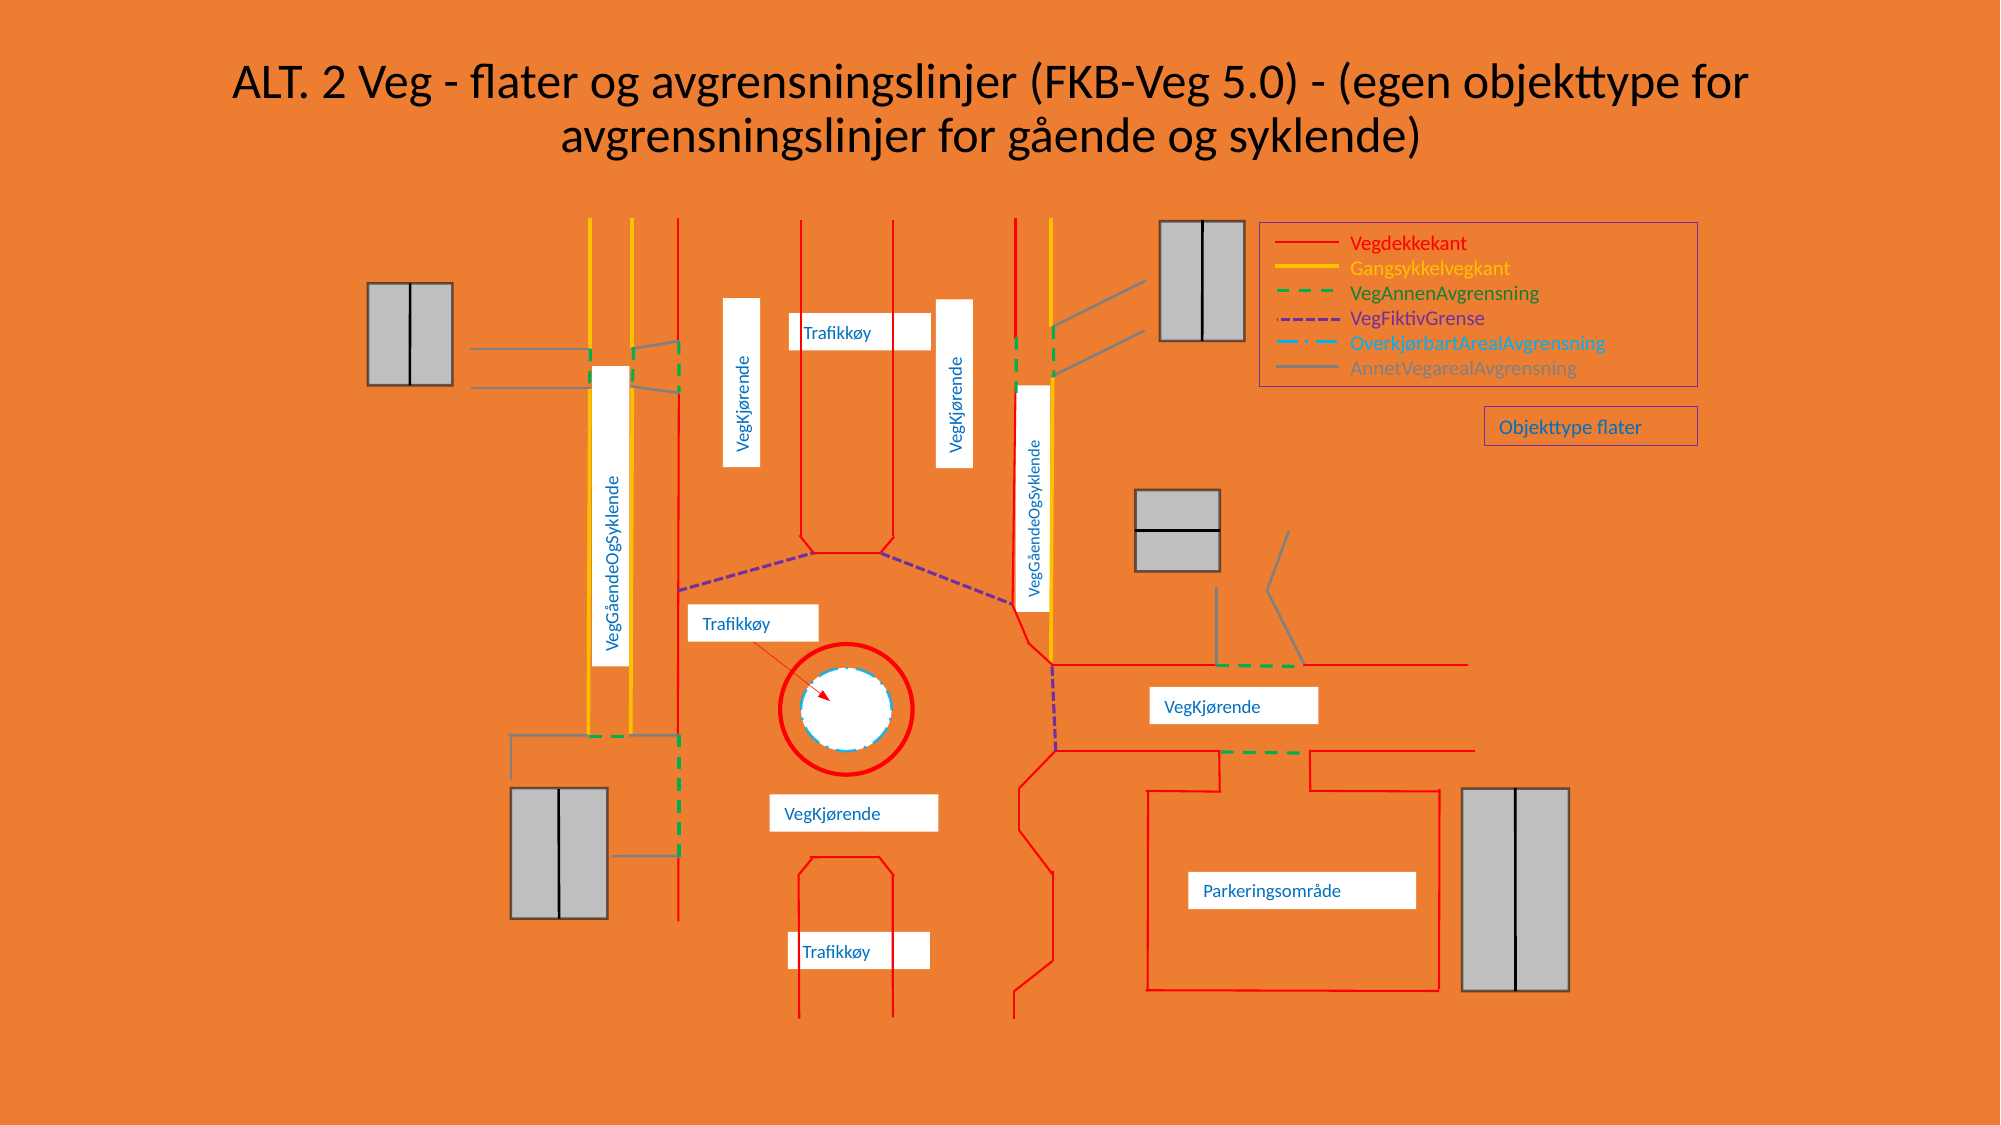

# ALT. 2 Veg - flater og avgrensningslinjer (FKB-Veg 5.0) - (egen objekttype for avgrensningslinjer for gående og syklende)

                Vegdekkekant
                Gangsykkelvegkant
                VegAnnenAvgrensning
                VegFiktivGrense
                OverkjørbartArealAvgrensning
                AnnetVegarealAvgrensning

Trafikkøy
VegKjørende
VegKjørende
Objekttype flater
VegGåendeOgSyklende

VegGåendeOgSyklende
Trafikkøy

VegKjørende

VegKjørende
Parkeringsområde
Trafikkøy